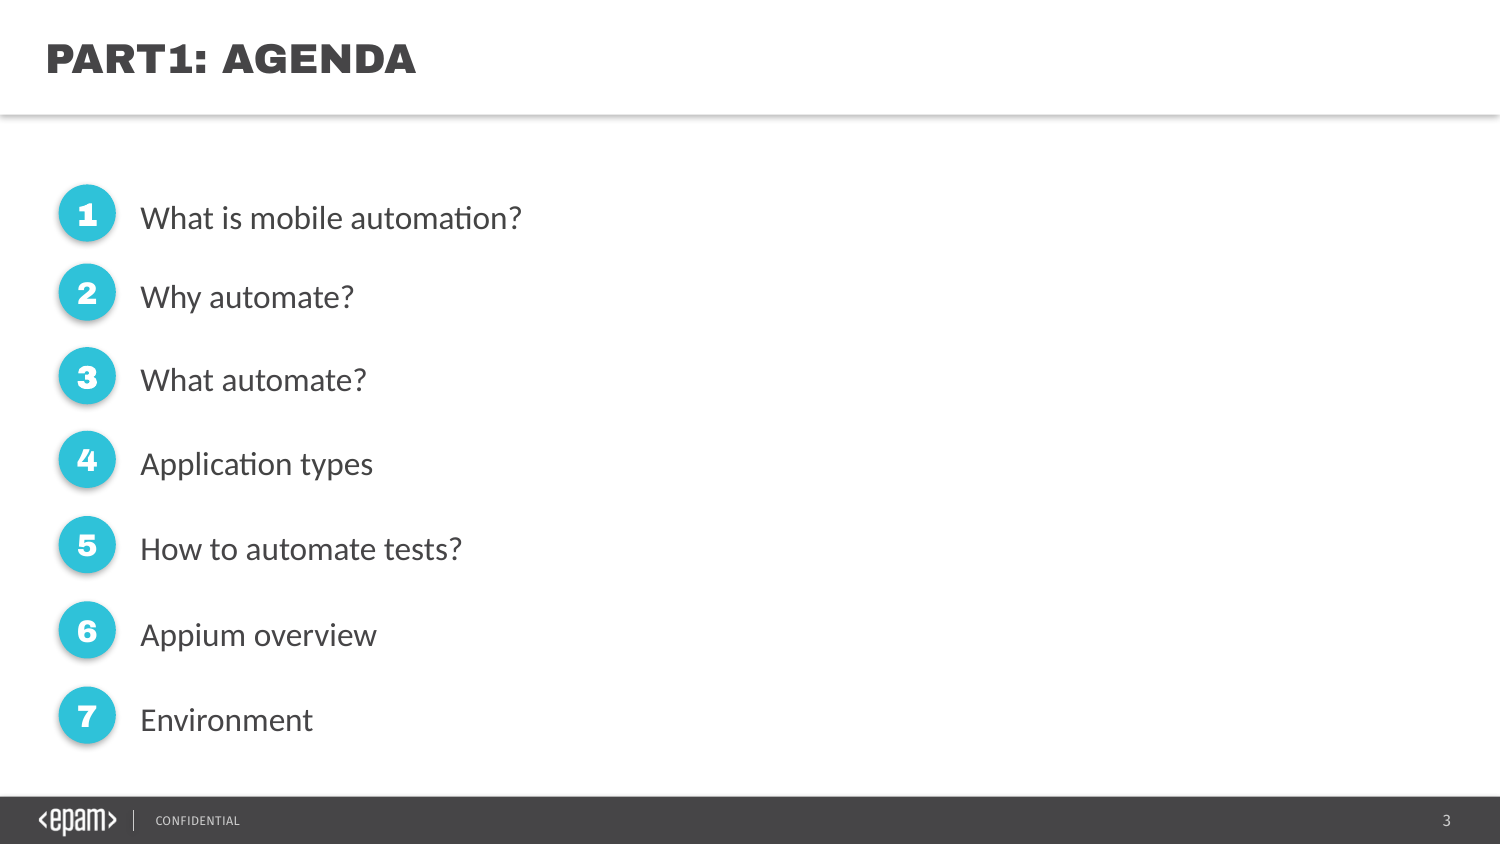

PART1: AGENDA

1
What is mobile automation?

2
Why automate?

3
What automate?

4
Application types

5
How to automate tests?

6
Appium overview

7
Environment